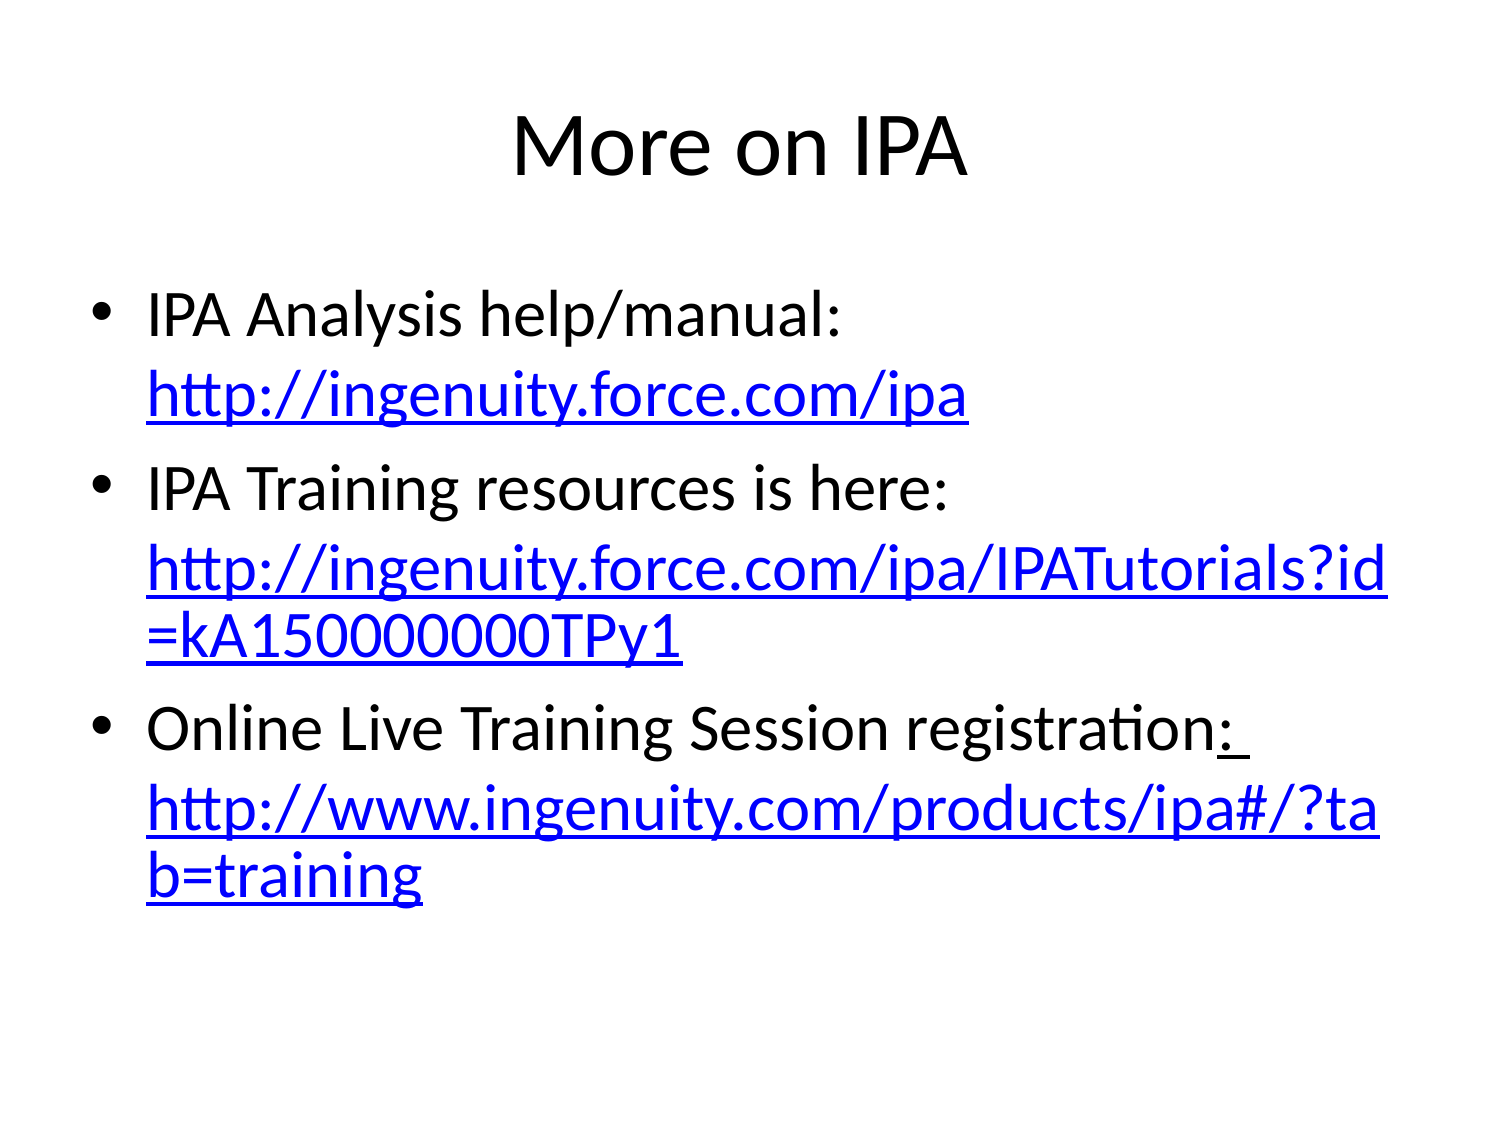

# More on IPA
IPA Analysis help/manual:  http://ingenuity.force.com/ipa
IPA Training resources is here:  http://ingenuity.force.com/ipa/IPATutorials?id=kA150000000TPy1
Online Live Training Session registration: http://www.ingenuity.com/products/ipa#/?tab=training